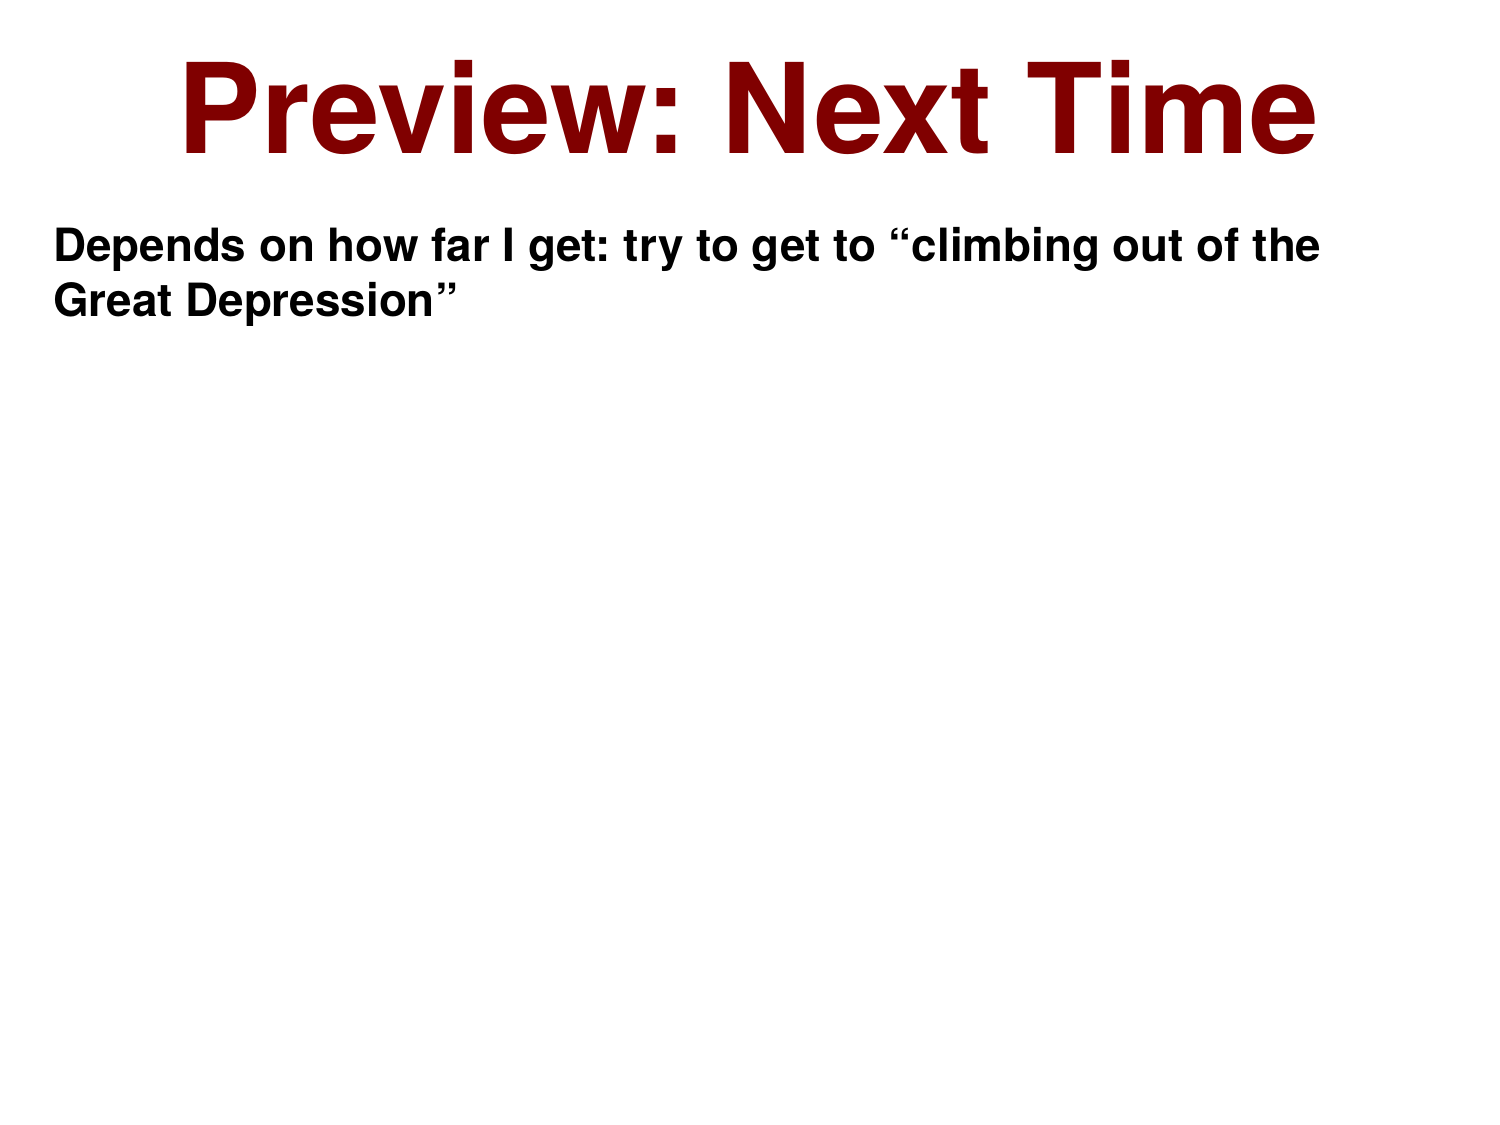

Preview: Next Time
Depends on how far I get: try to get to “climbing out of the Great Depression”